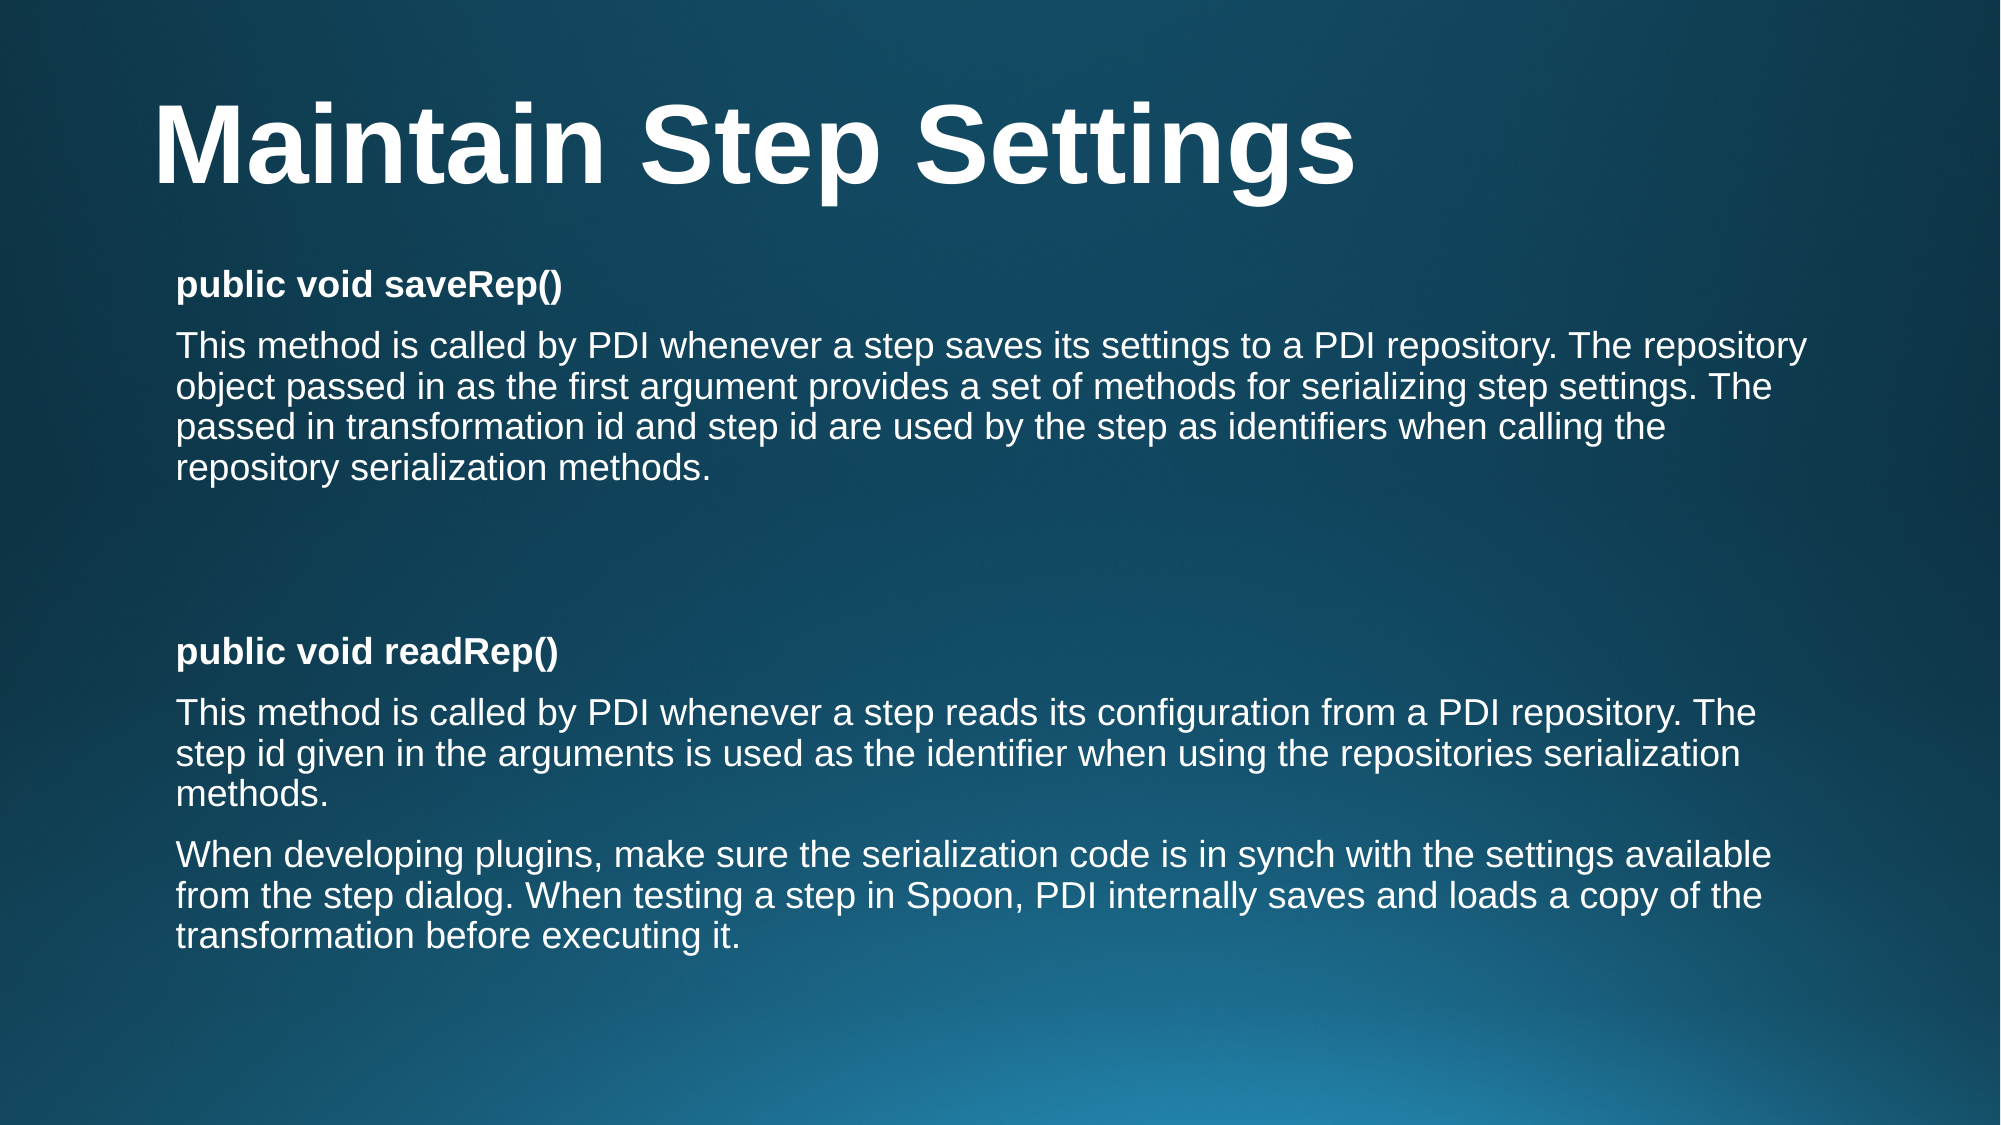

# Maintain Step Settings
public void saveRep()
This method is called by PDI whenever a step saves its settings to a PDI repository. The repository object passed in as the first argument provides a set of methods for serializing step settings. The passed in transformation id and step id are used by the step as identifiers when calling the repository serialization methods.

public void readRep()
This method is called by PDI whenever a step reads its configuration from a PDI repository. The step id given in the arguments is used as the identifier when using the repositories serialization methods.
When developing plugins, make sure the serialization code is in synch with the settings available from the step dialog. When testing a step in Spoon, PDI internally saves and loads a copy of the transformation before executing it.